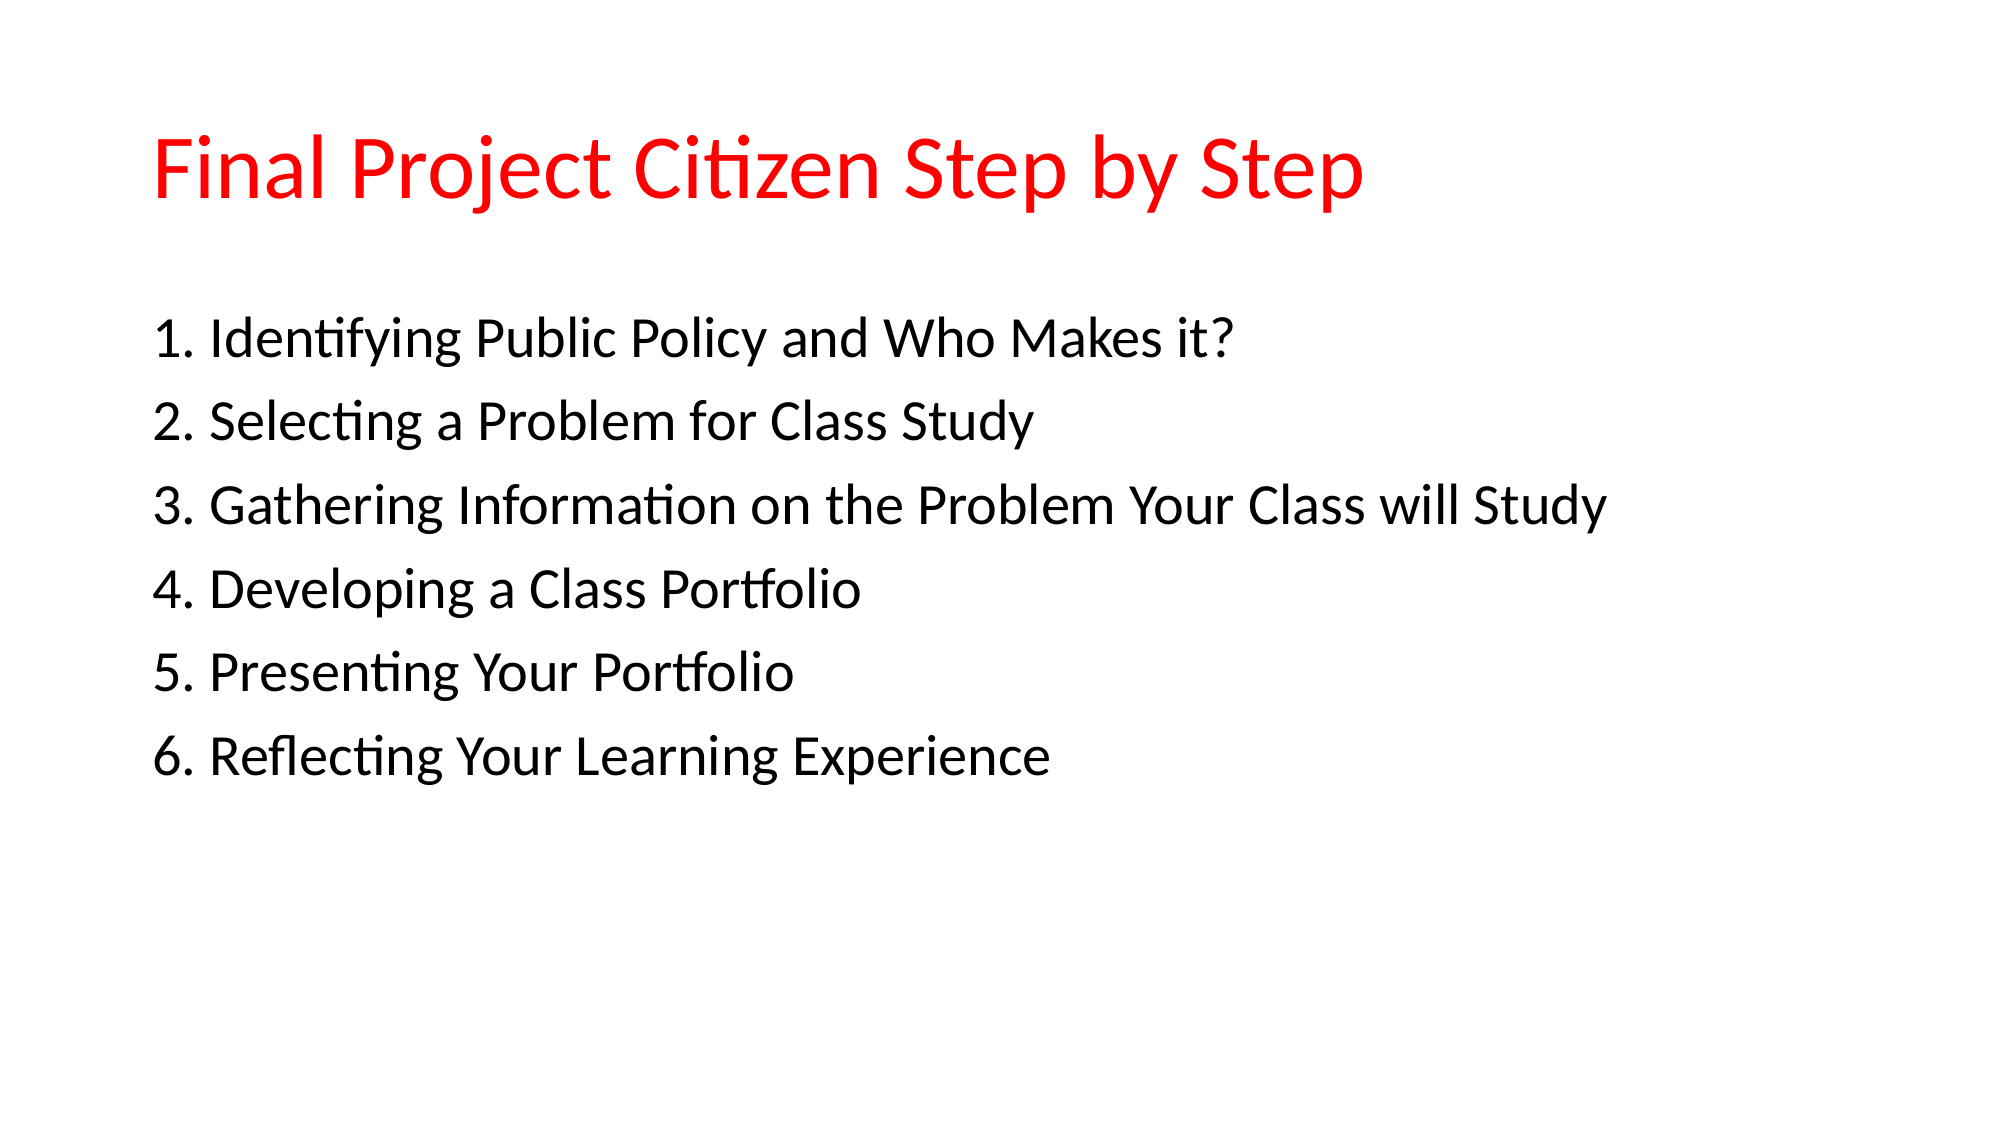

# Final Project Citizen Step by Step
1. Identifying Public Policy and Who Makes it?
2. Selecting a Problem for Class Study
3. Gathering Information on the Problem Your Class will Study
4. Developing a Class Portfolio
5. Presenting Your Portfolio
6. Reflecting Your Learning Experience